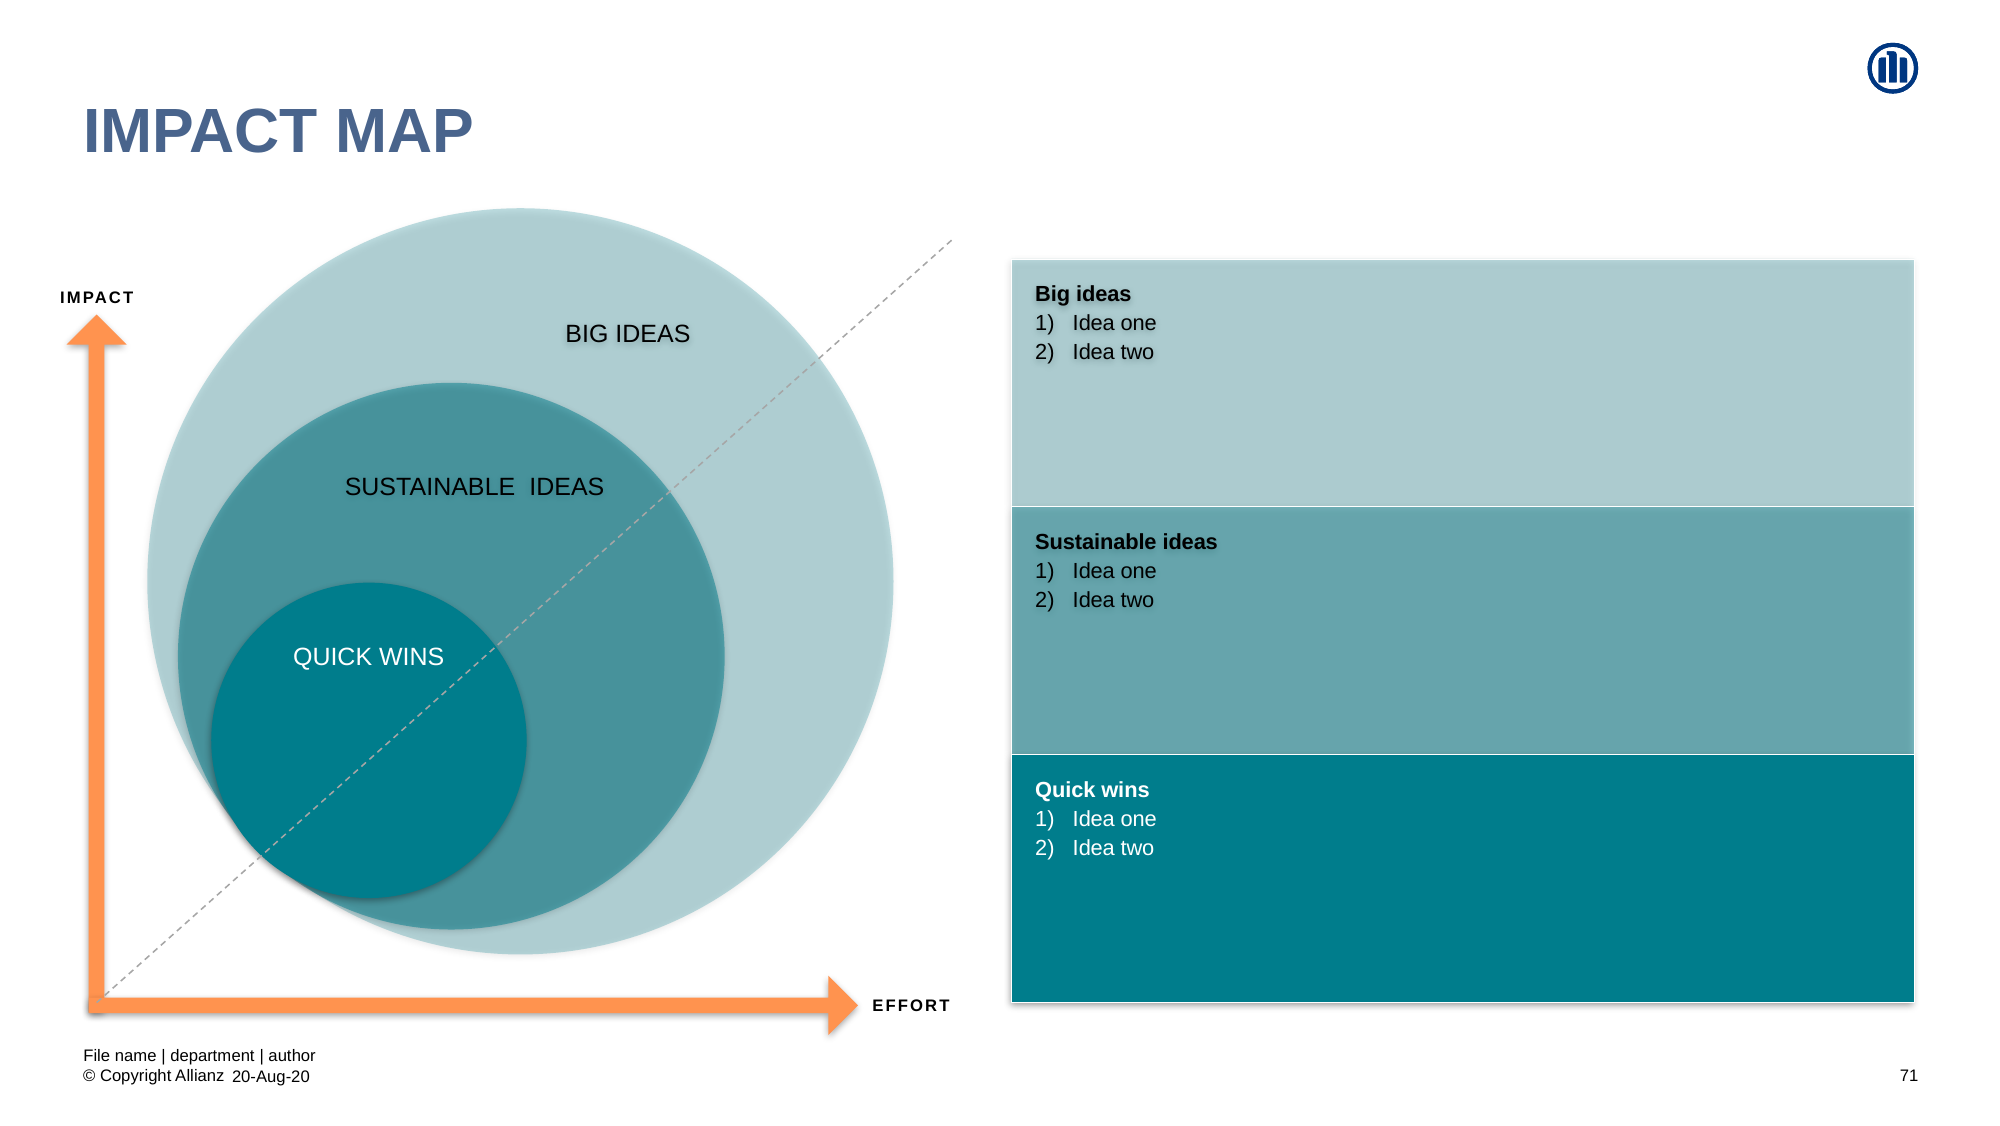

# Impact map
Big ideas

Big ideas
Idea one
Idea two

Impact
Sustainable  ideas
Sustainable ideas
Idea one
Idea two

Quick wins

Quick wins
Idea one
Idea two

Effort
File name | department | author
71
20-Aug-20